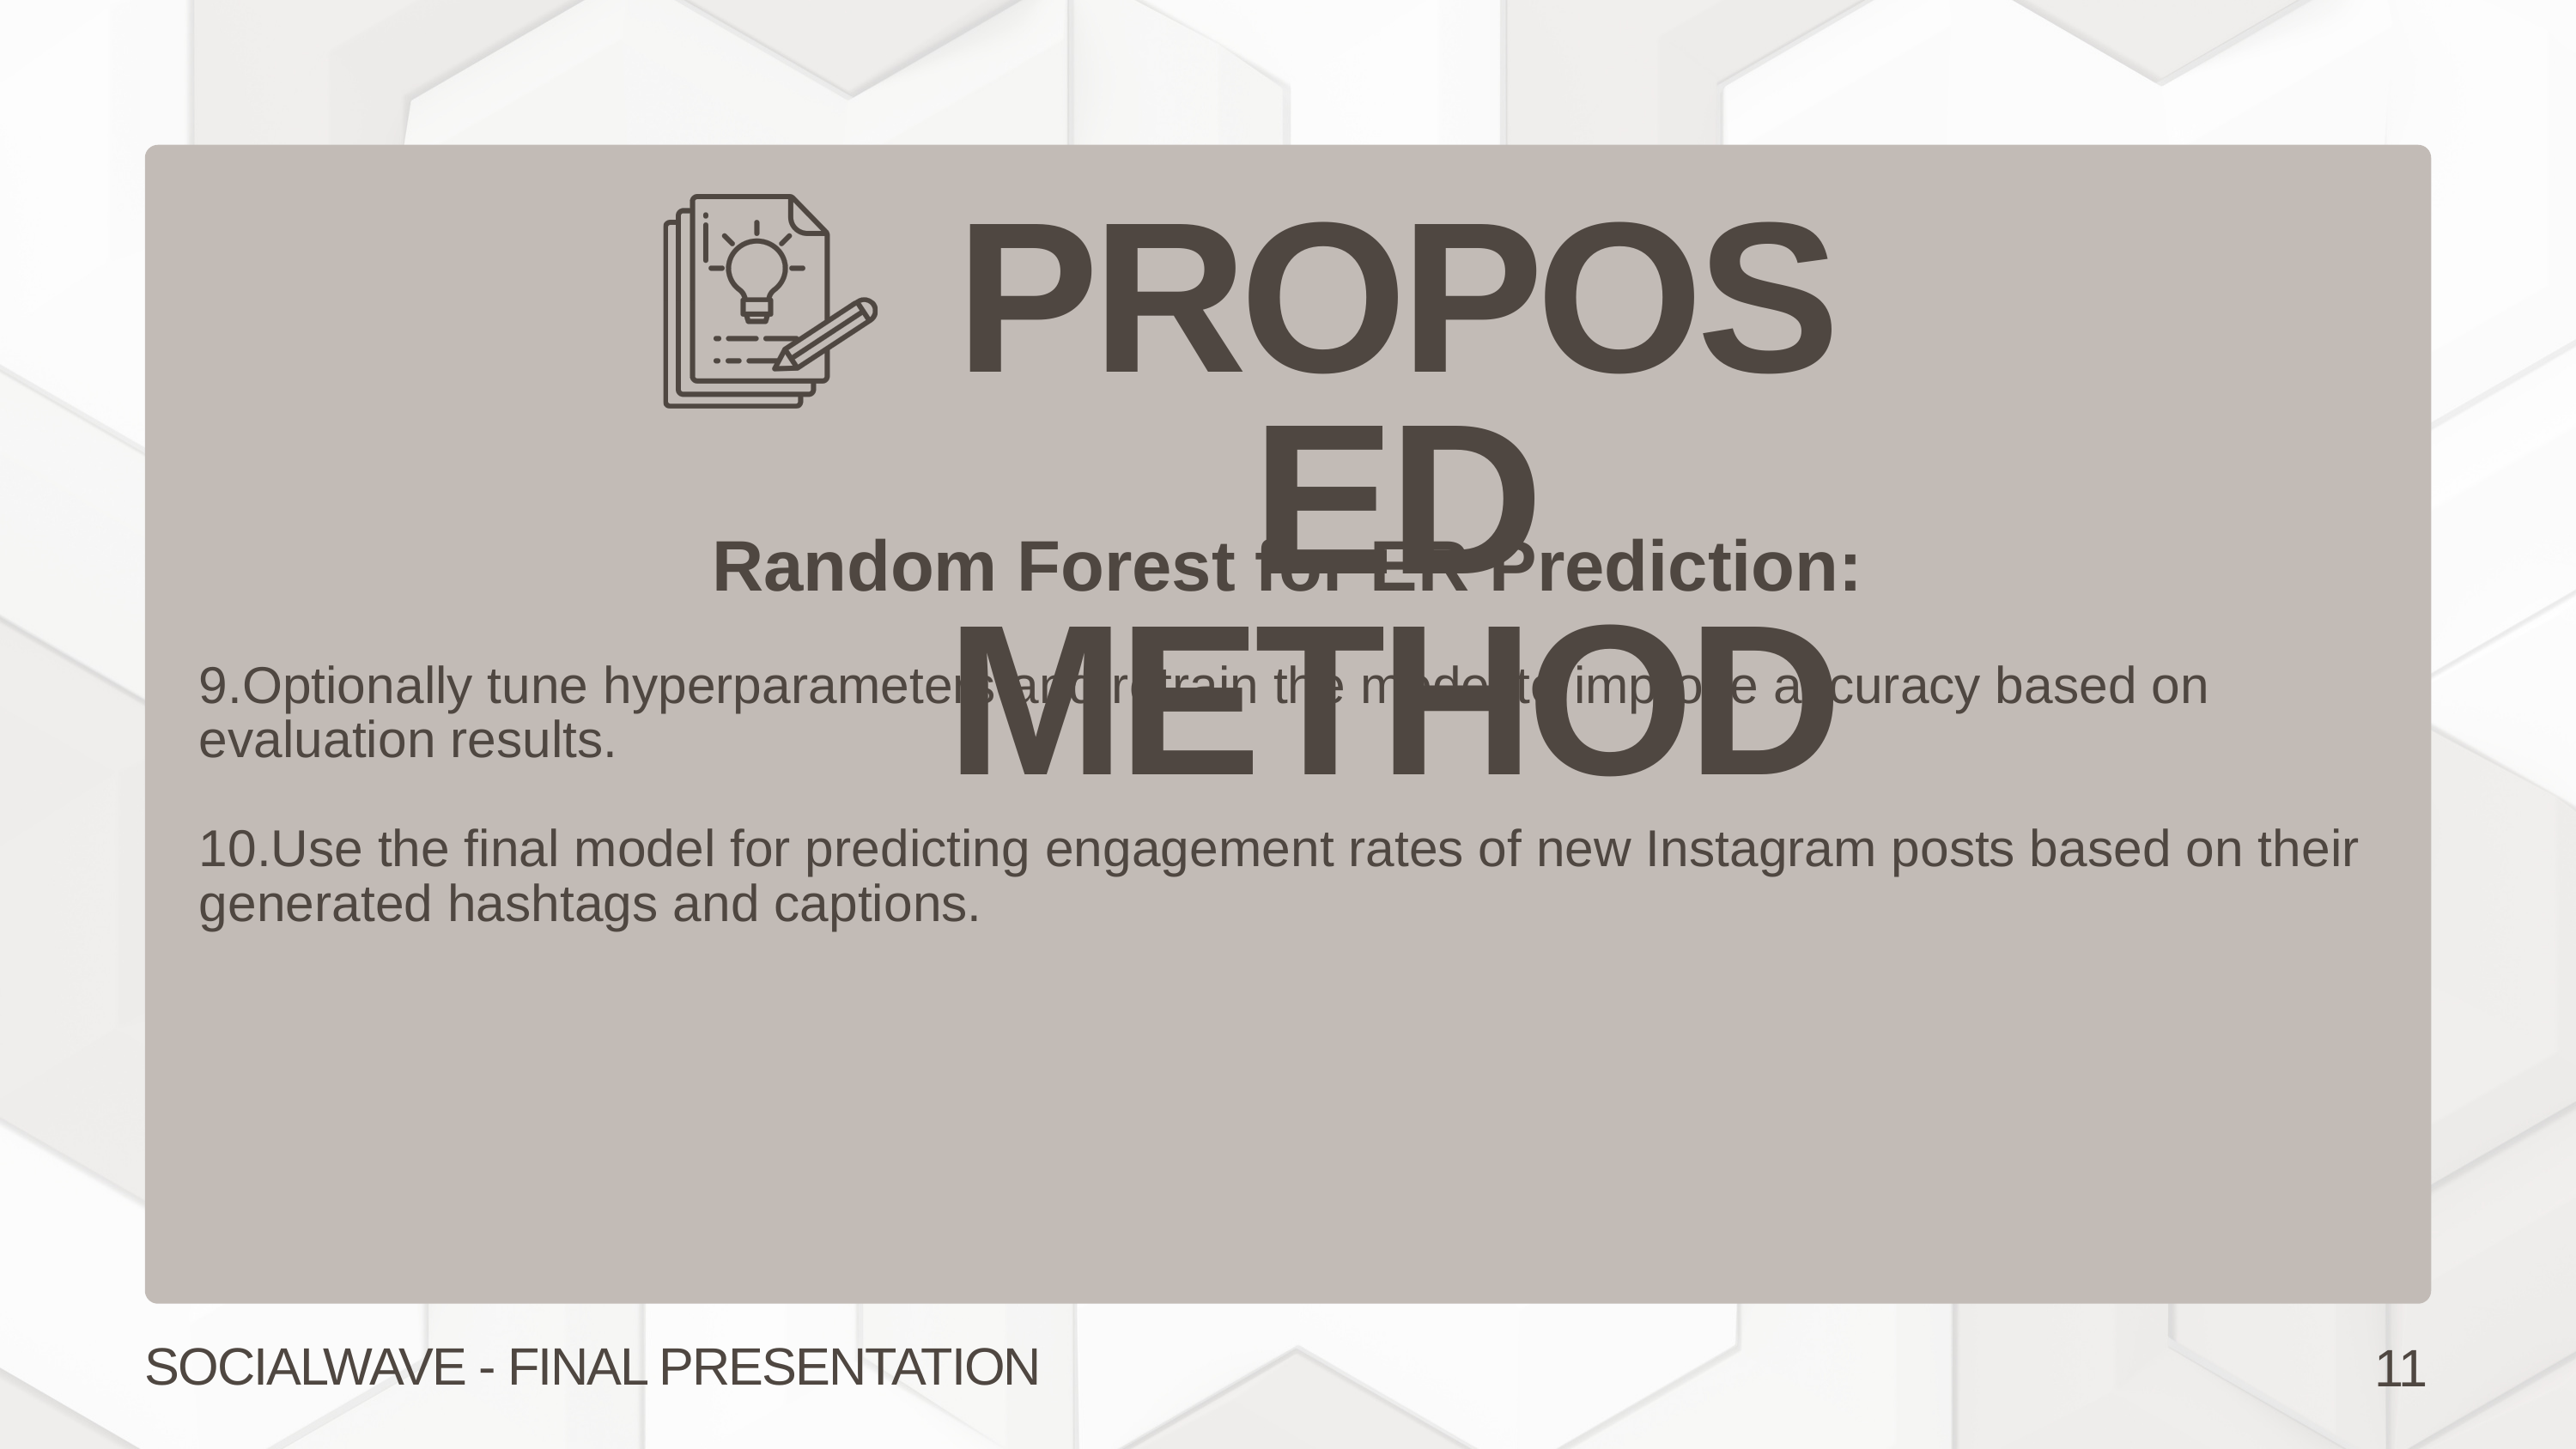

PROPOSED METHOD
Random Forest for ER Prediction:

9.Optionally tune hyperparameters and retrain the model to improve accuracy based on evaluation results.

10.Use the final model for predicting engagement rates of new Instagram posts based on their generated hashtags and captions.
11
SOCIALWAVE - FINAL PRESENTATION